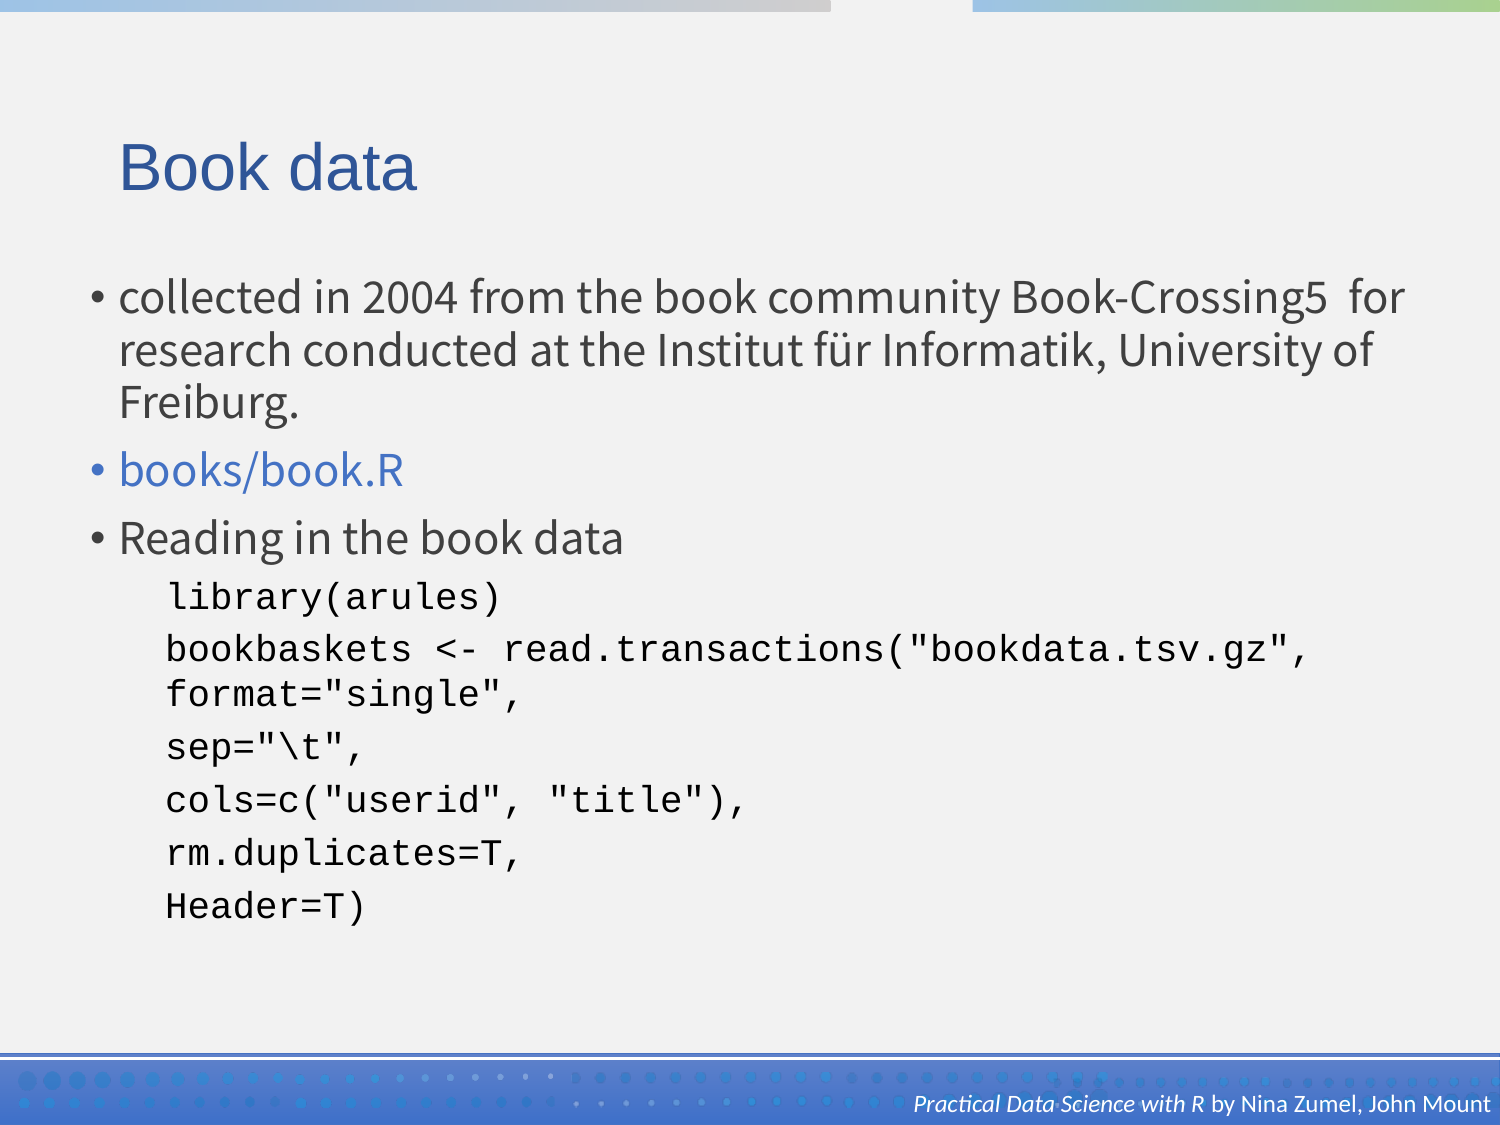

# Book data
collected in 2004 from the book community Book-Crossing5  for research conducted at the Institut für Informatik, University of Freiburg.
books/book.R
Reading in the book data
library(arules)
bookbaskets <- read.transactions("bookdata.tsv.gz", format="single",
sep="\t",
cols=c("userid", "title"),
rm.duplicates=T,
Header=T)
Practical Data Science with R by Nina Zumel, John Mount